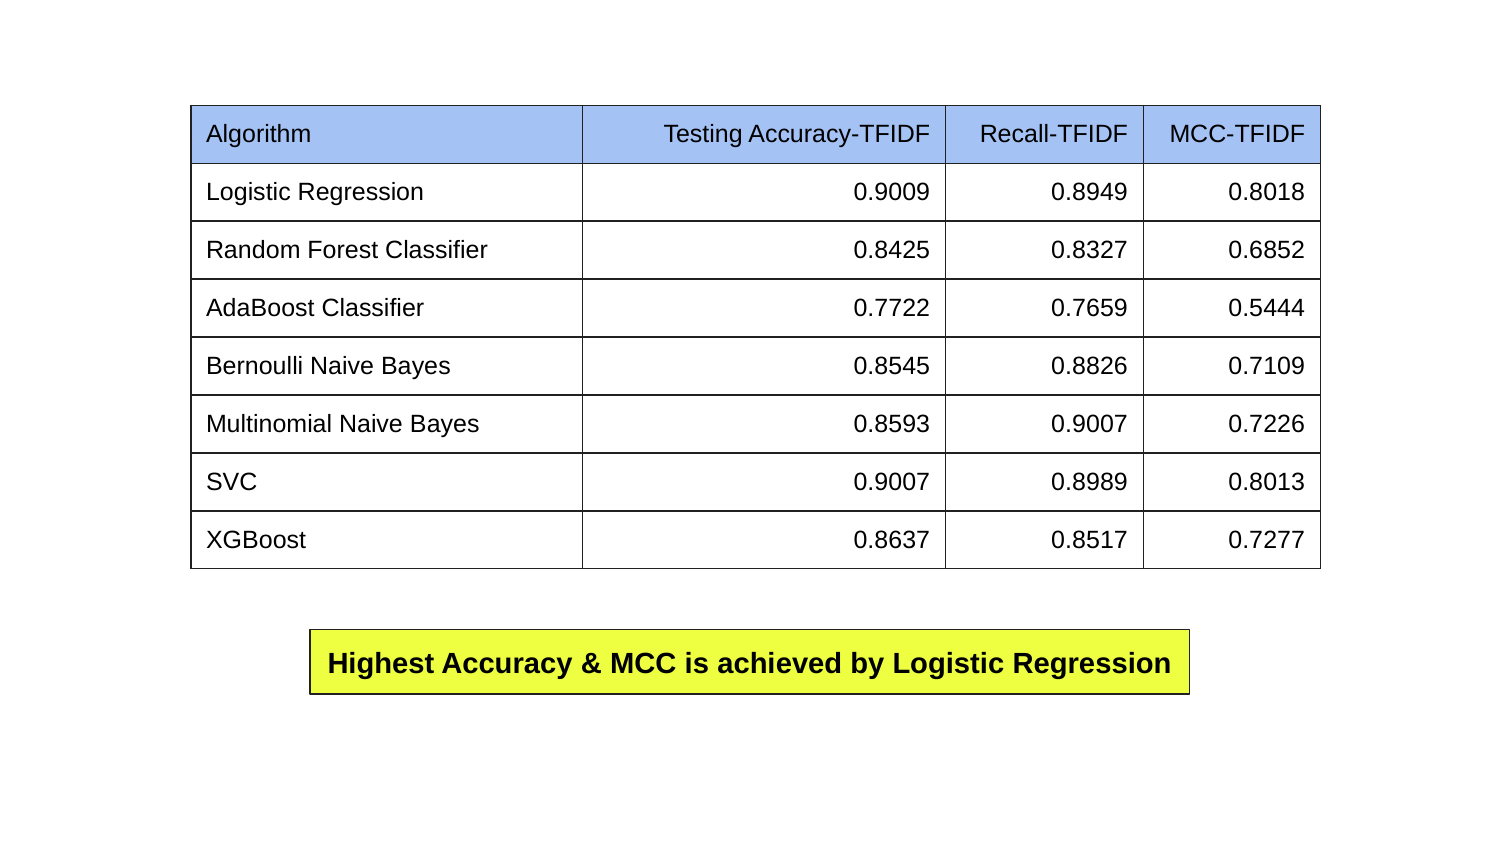

| Algorithm | Testing Accuracy-TFIDF | Recall-TFIDF | MCC-TFIDF |
| --- | --- | --- | --- |
| Logistic Regression | 0.9009 | 0.8949 | 0.8018 |
| Random Forest Classifier | 0.8425 | 0.8327 | 0.6852 |
| AdaBoost Classifier | 0.7722 | 0.7659 | 0.5444 |
| Bernoulli Naive Bayes | 0.8545 | 0.8826 | 0.7109 |
| Multinomial Naive Bayes | 0.8593 | 0.9007 | 0.7226 |
| SVC | 0.9007 | 0.8989 | 0.8013 |
| XGBoost | 0.8637 | 0.8517 | 0.7277 |
Highest Accuracy & MCC is achieved by Logistic Regression